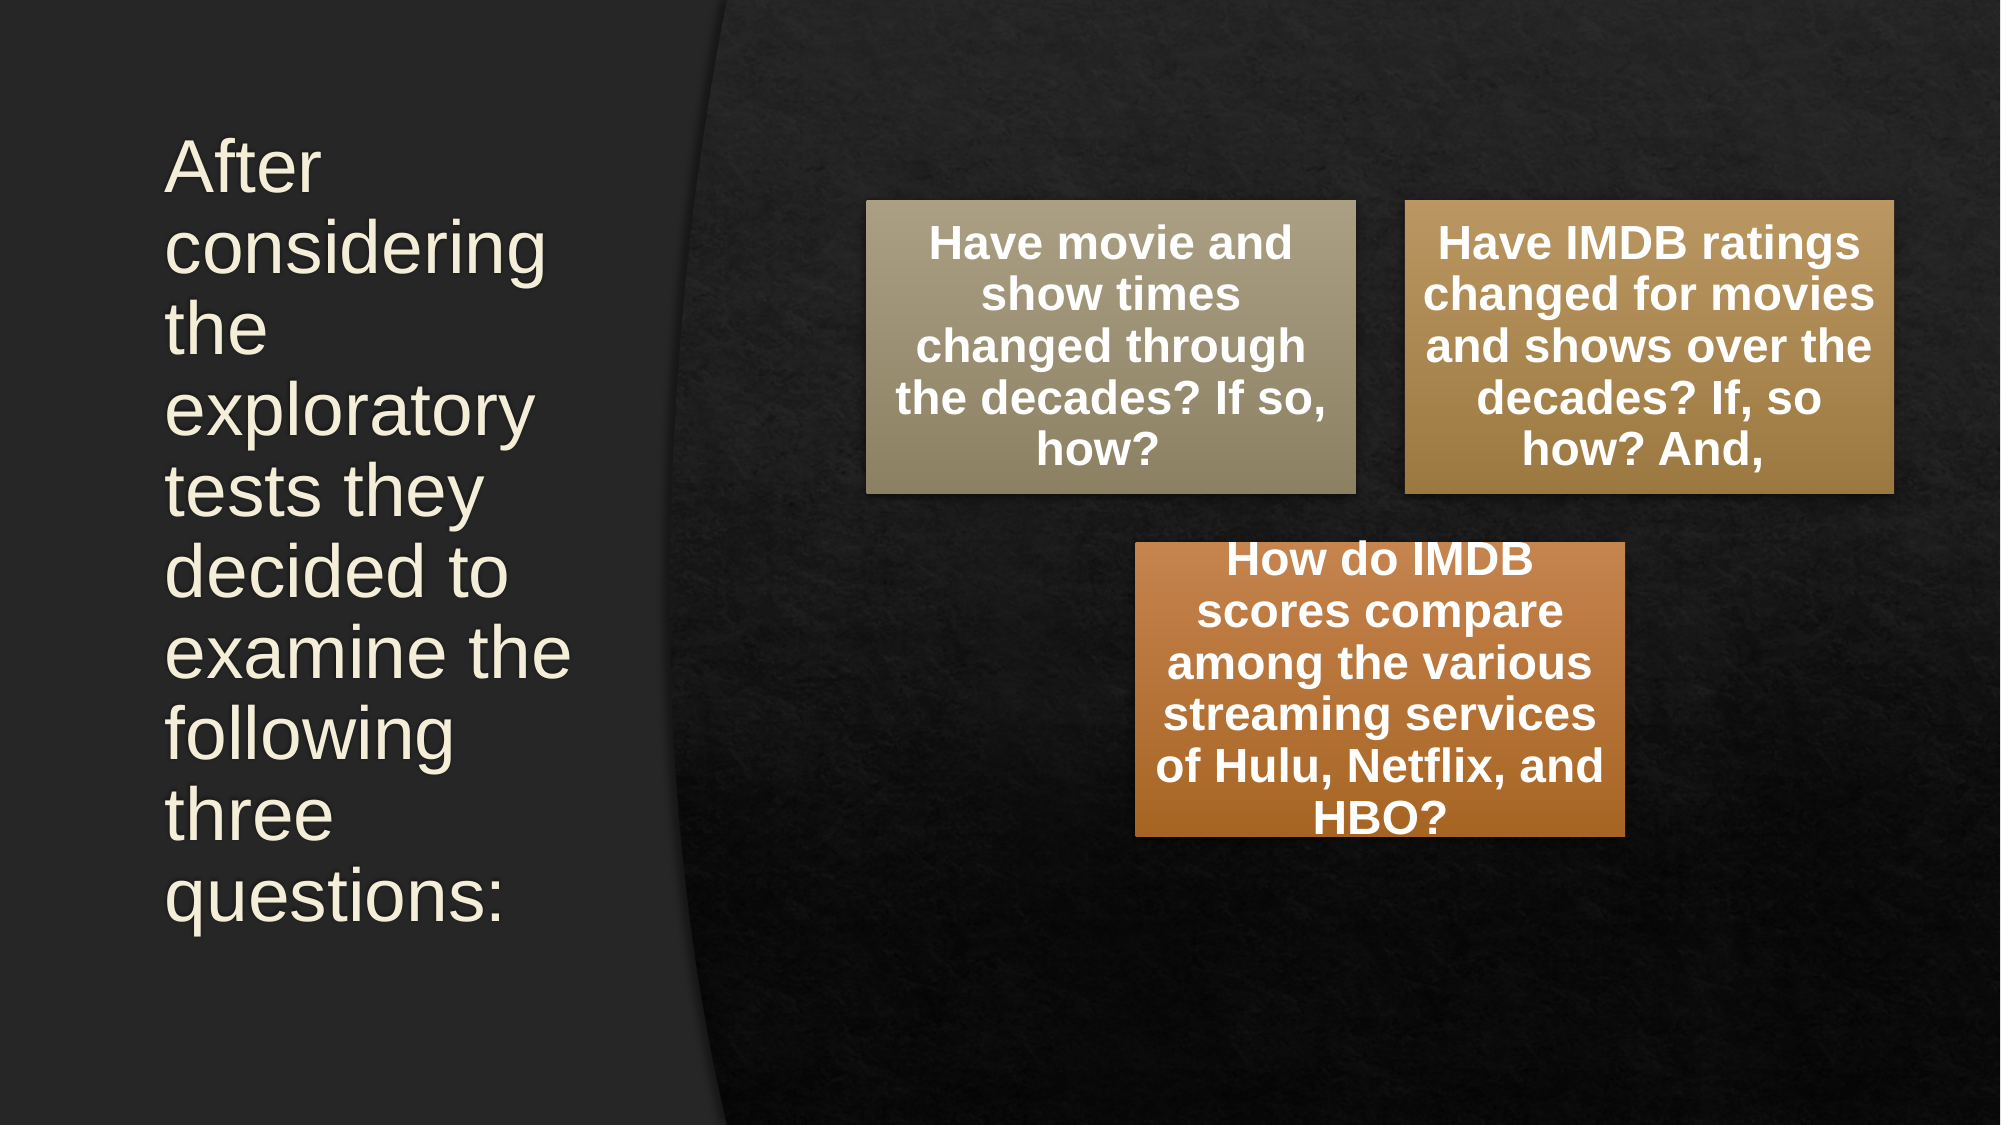

# After considering the exploratory tests they decided to examine the following three questions:
Have movie and show times changed through the decades? If so, how?
Have IMDB ratings changed for movies and shows over the decades? If, so how? And,
How do IMDB scores compare among the various streaming services of Hulu, Netflix, and HBO?